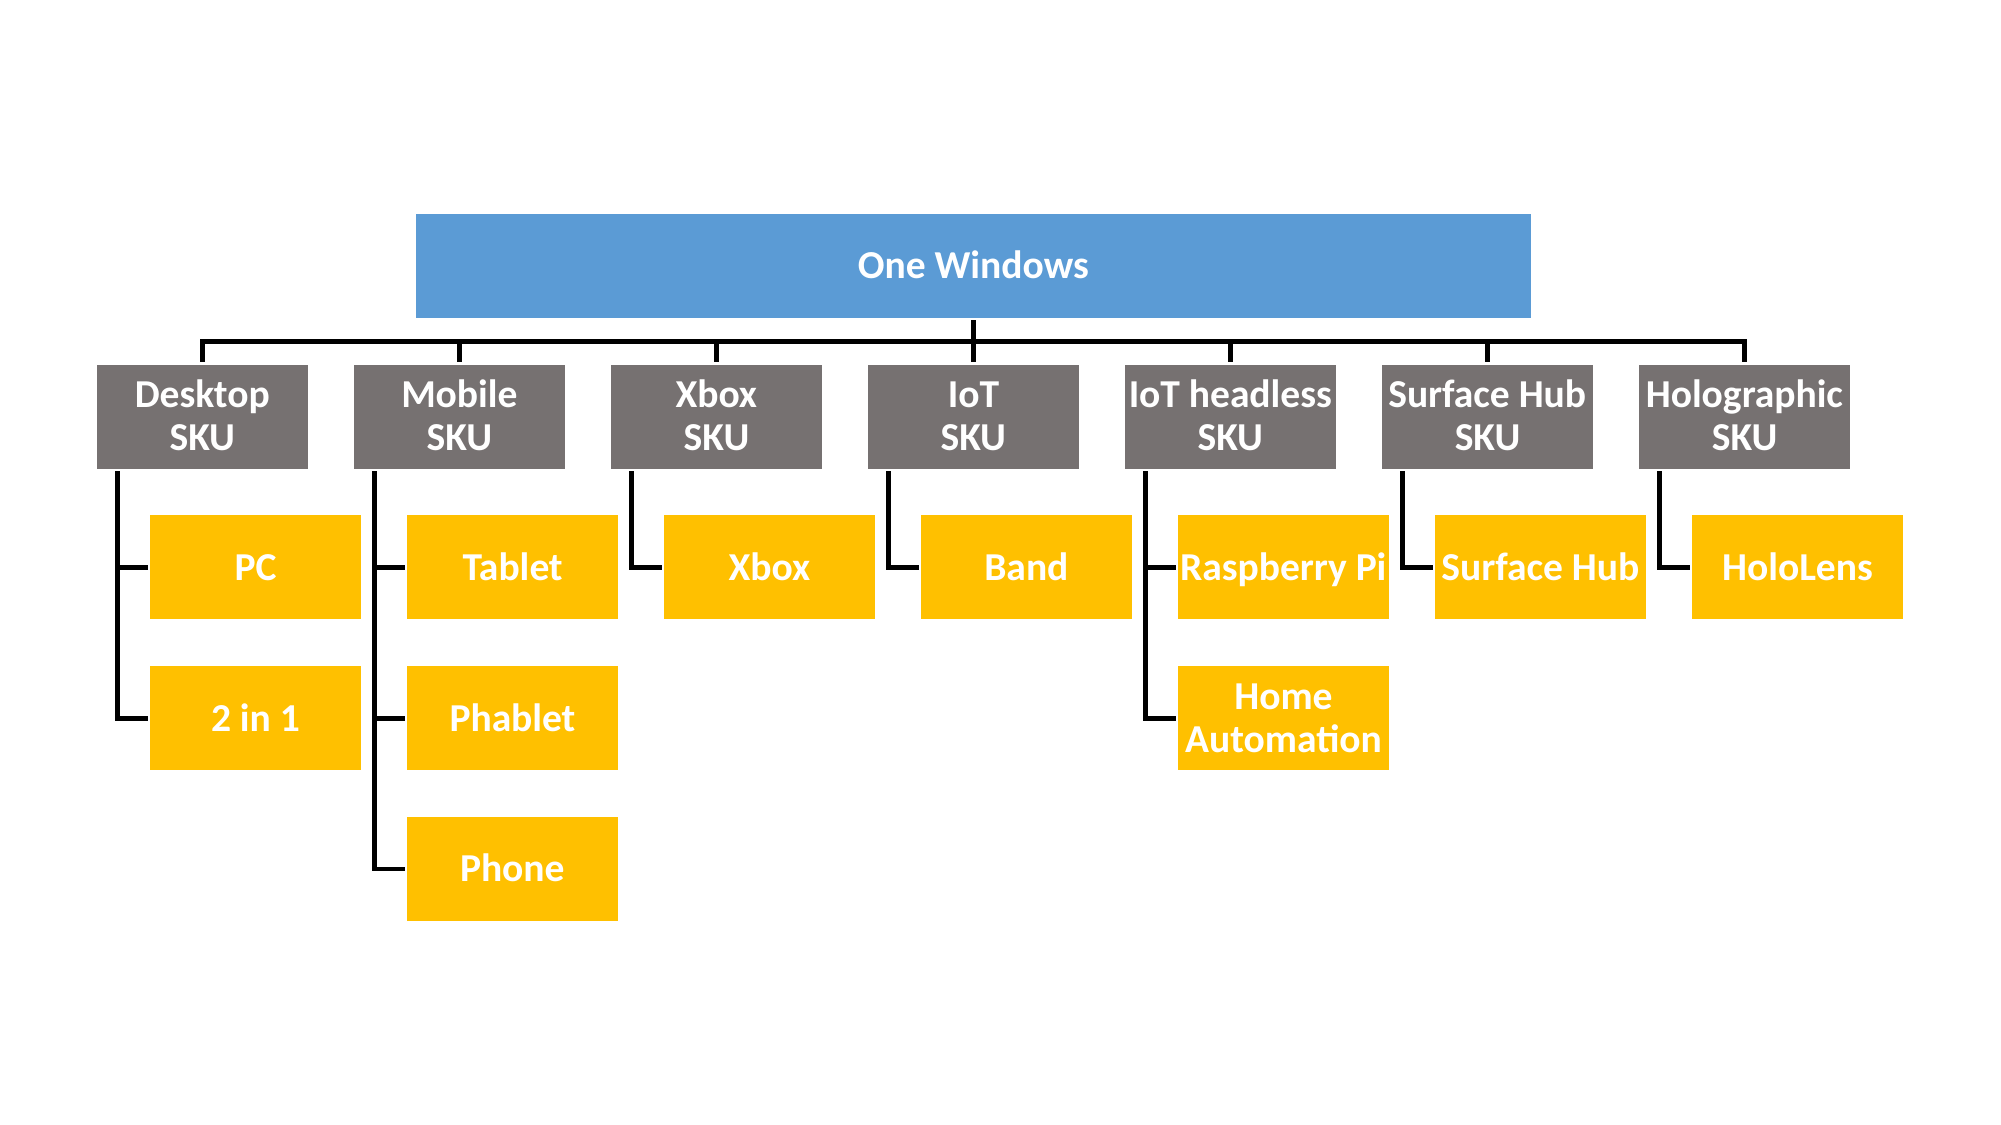

One Windows
Desktop
SKU
PC
2 in 1
Mobile
SKU
Tablet
Phablet
Phone
Xbox
SKU
Xbox
IoT
SKU
Band
IoT headless
SKU
Raspberry Pi
Home Automation
Surface Hub
SKU
Surface Hub
Holographic
SKU
HoloLens